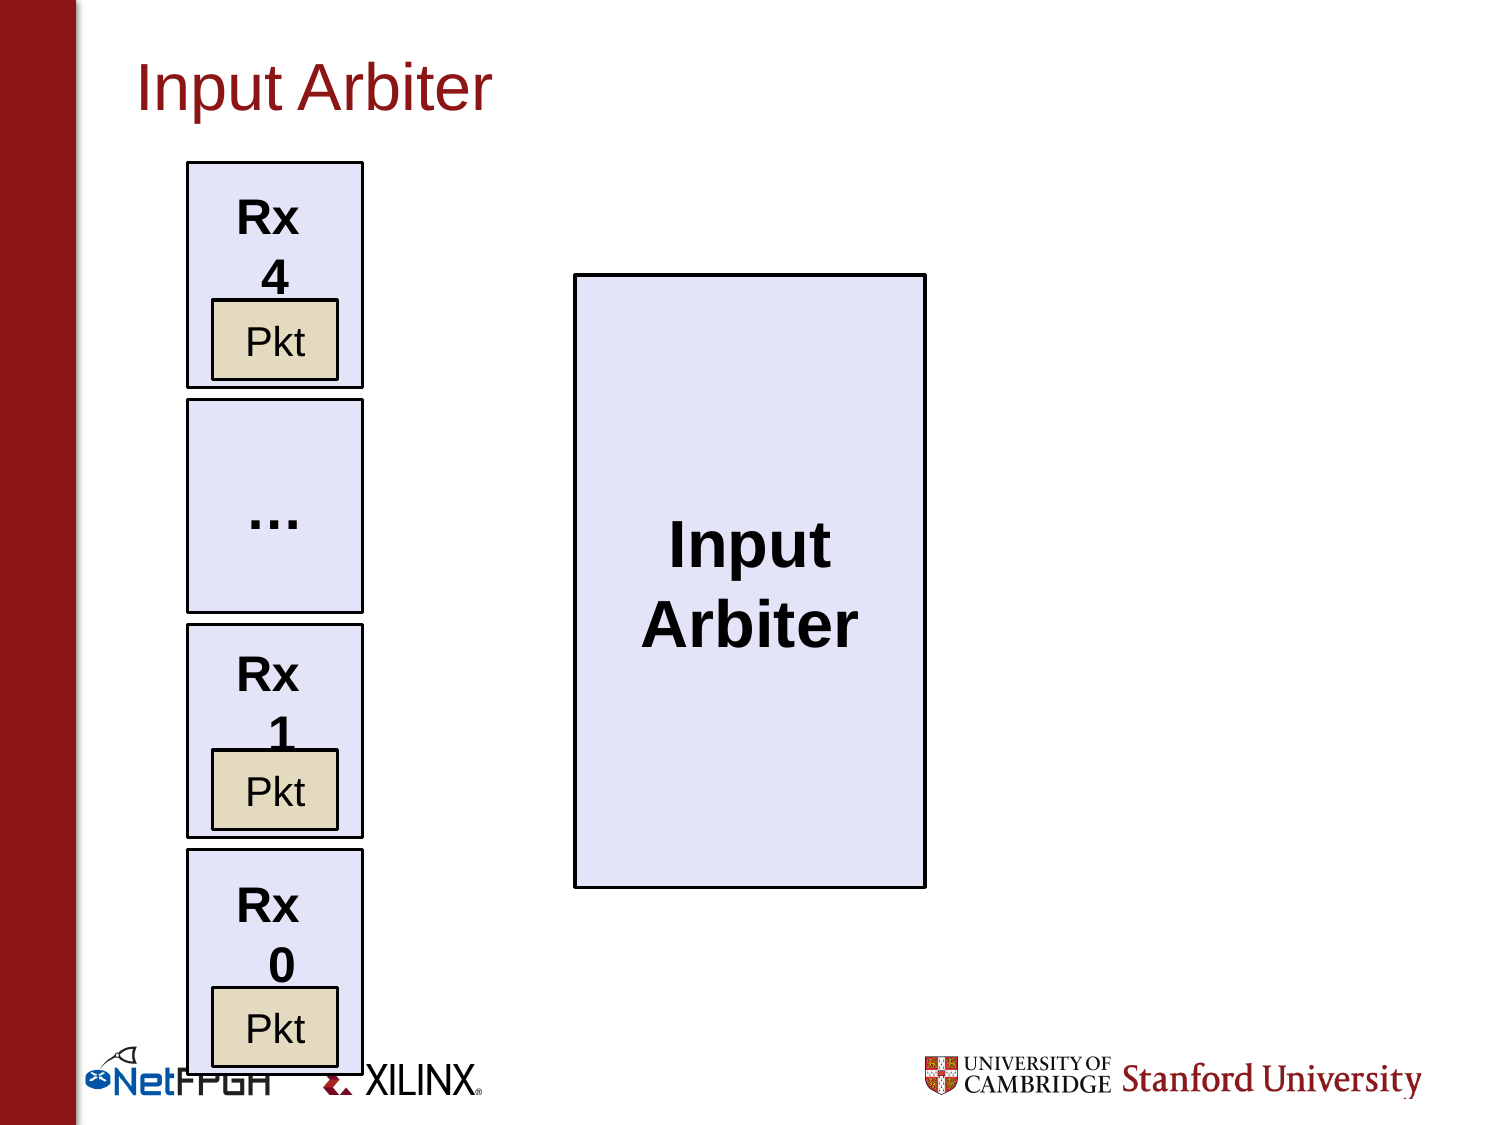

Input Arbiter
Rx
4

Input Arbiter
Pkt
…
Rx
 1

Pkt
Rx
 0

Pkt